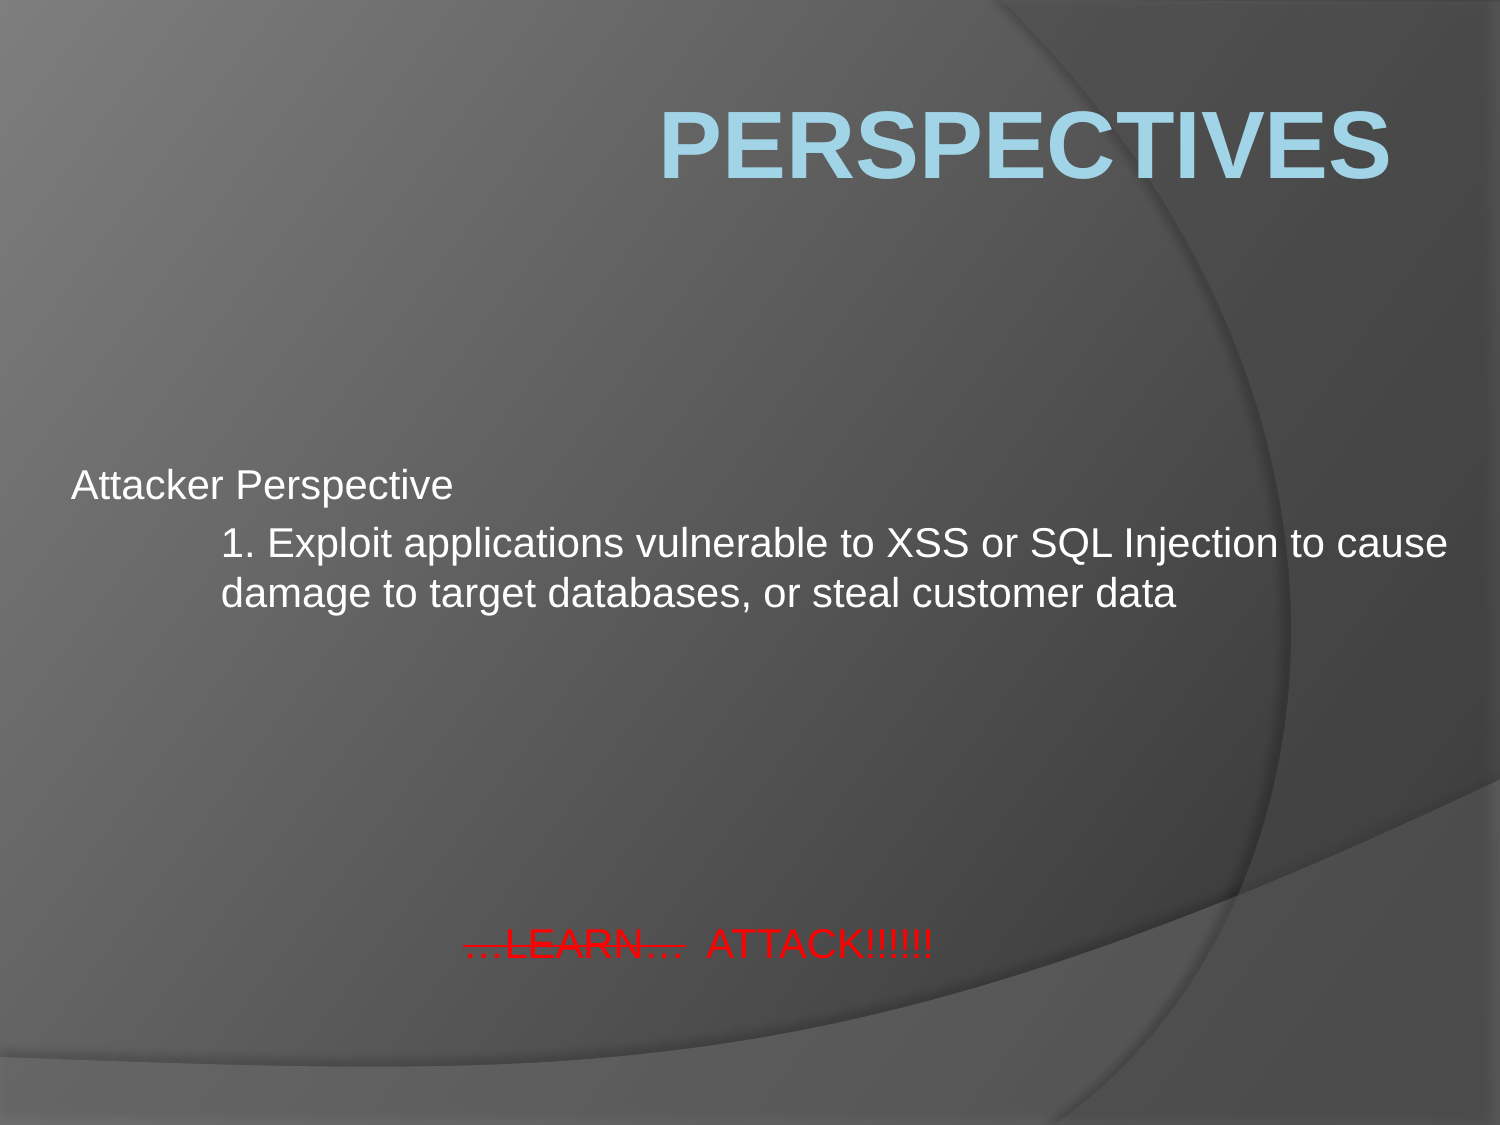

# Perspectives
Attacker Perspective
	1. Exploit applications vulnerable to XSS or SQL Injection to cause 	damage to target databases, or steal customer data

…LEARN…  ATTACK!!!!!!